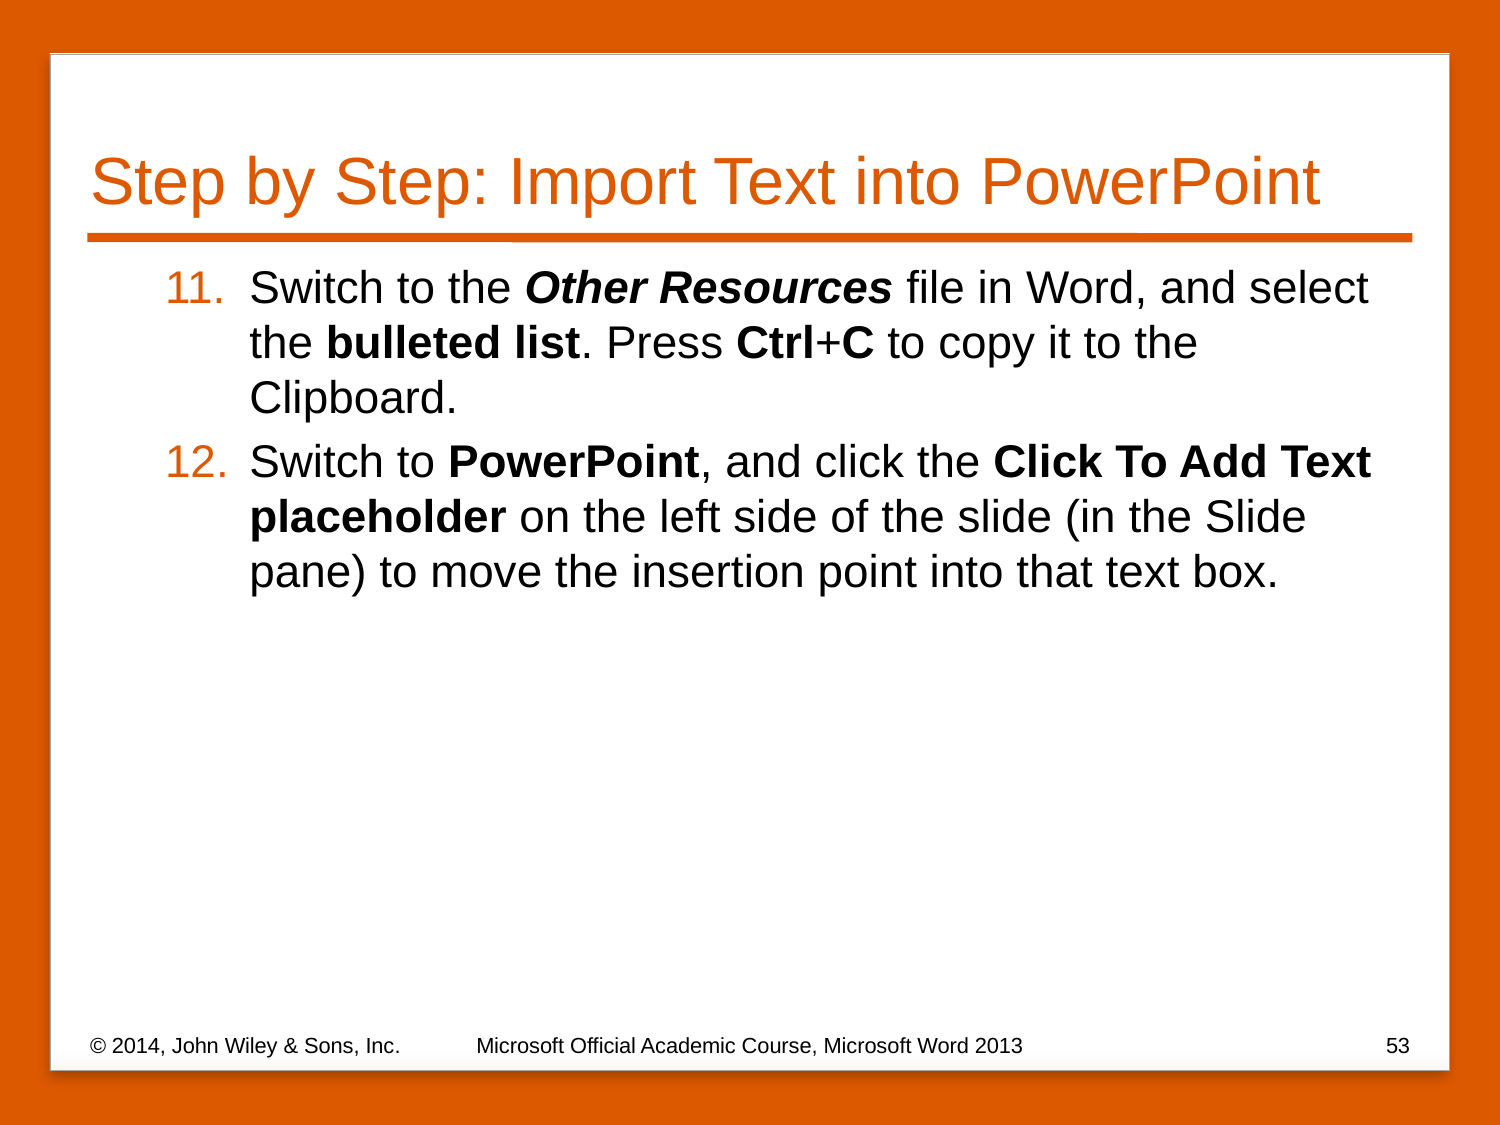

# Step by Step: Import Text into PowerPoint
Switch to the Other Resources file in Word, and select the bulleted list. Press Ctrl+C to copy it to the Clipboard.
Switch to PowerPoint, and click the Click To Add Text placeholder on the left side of the slide (in the Slide pane) to move the insertion point into that text box.
© 2014, John Wiley & Sons, Inc.
Microsoft Official Academic Course, Microsoft Word 2013
53